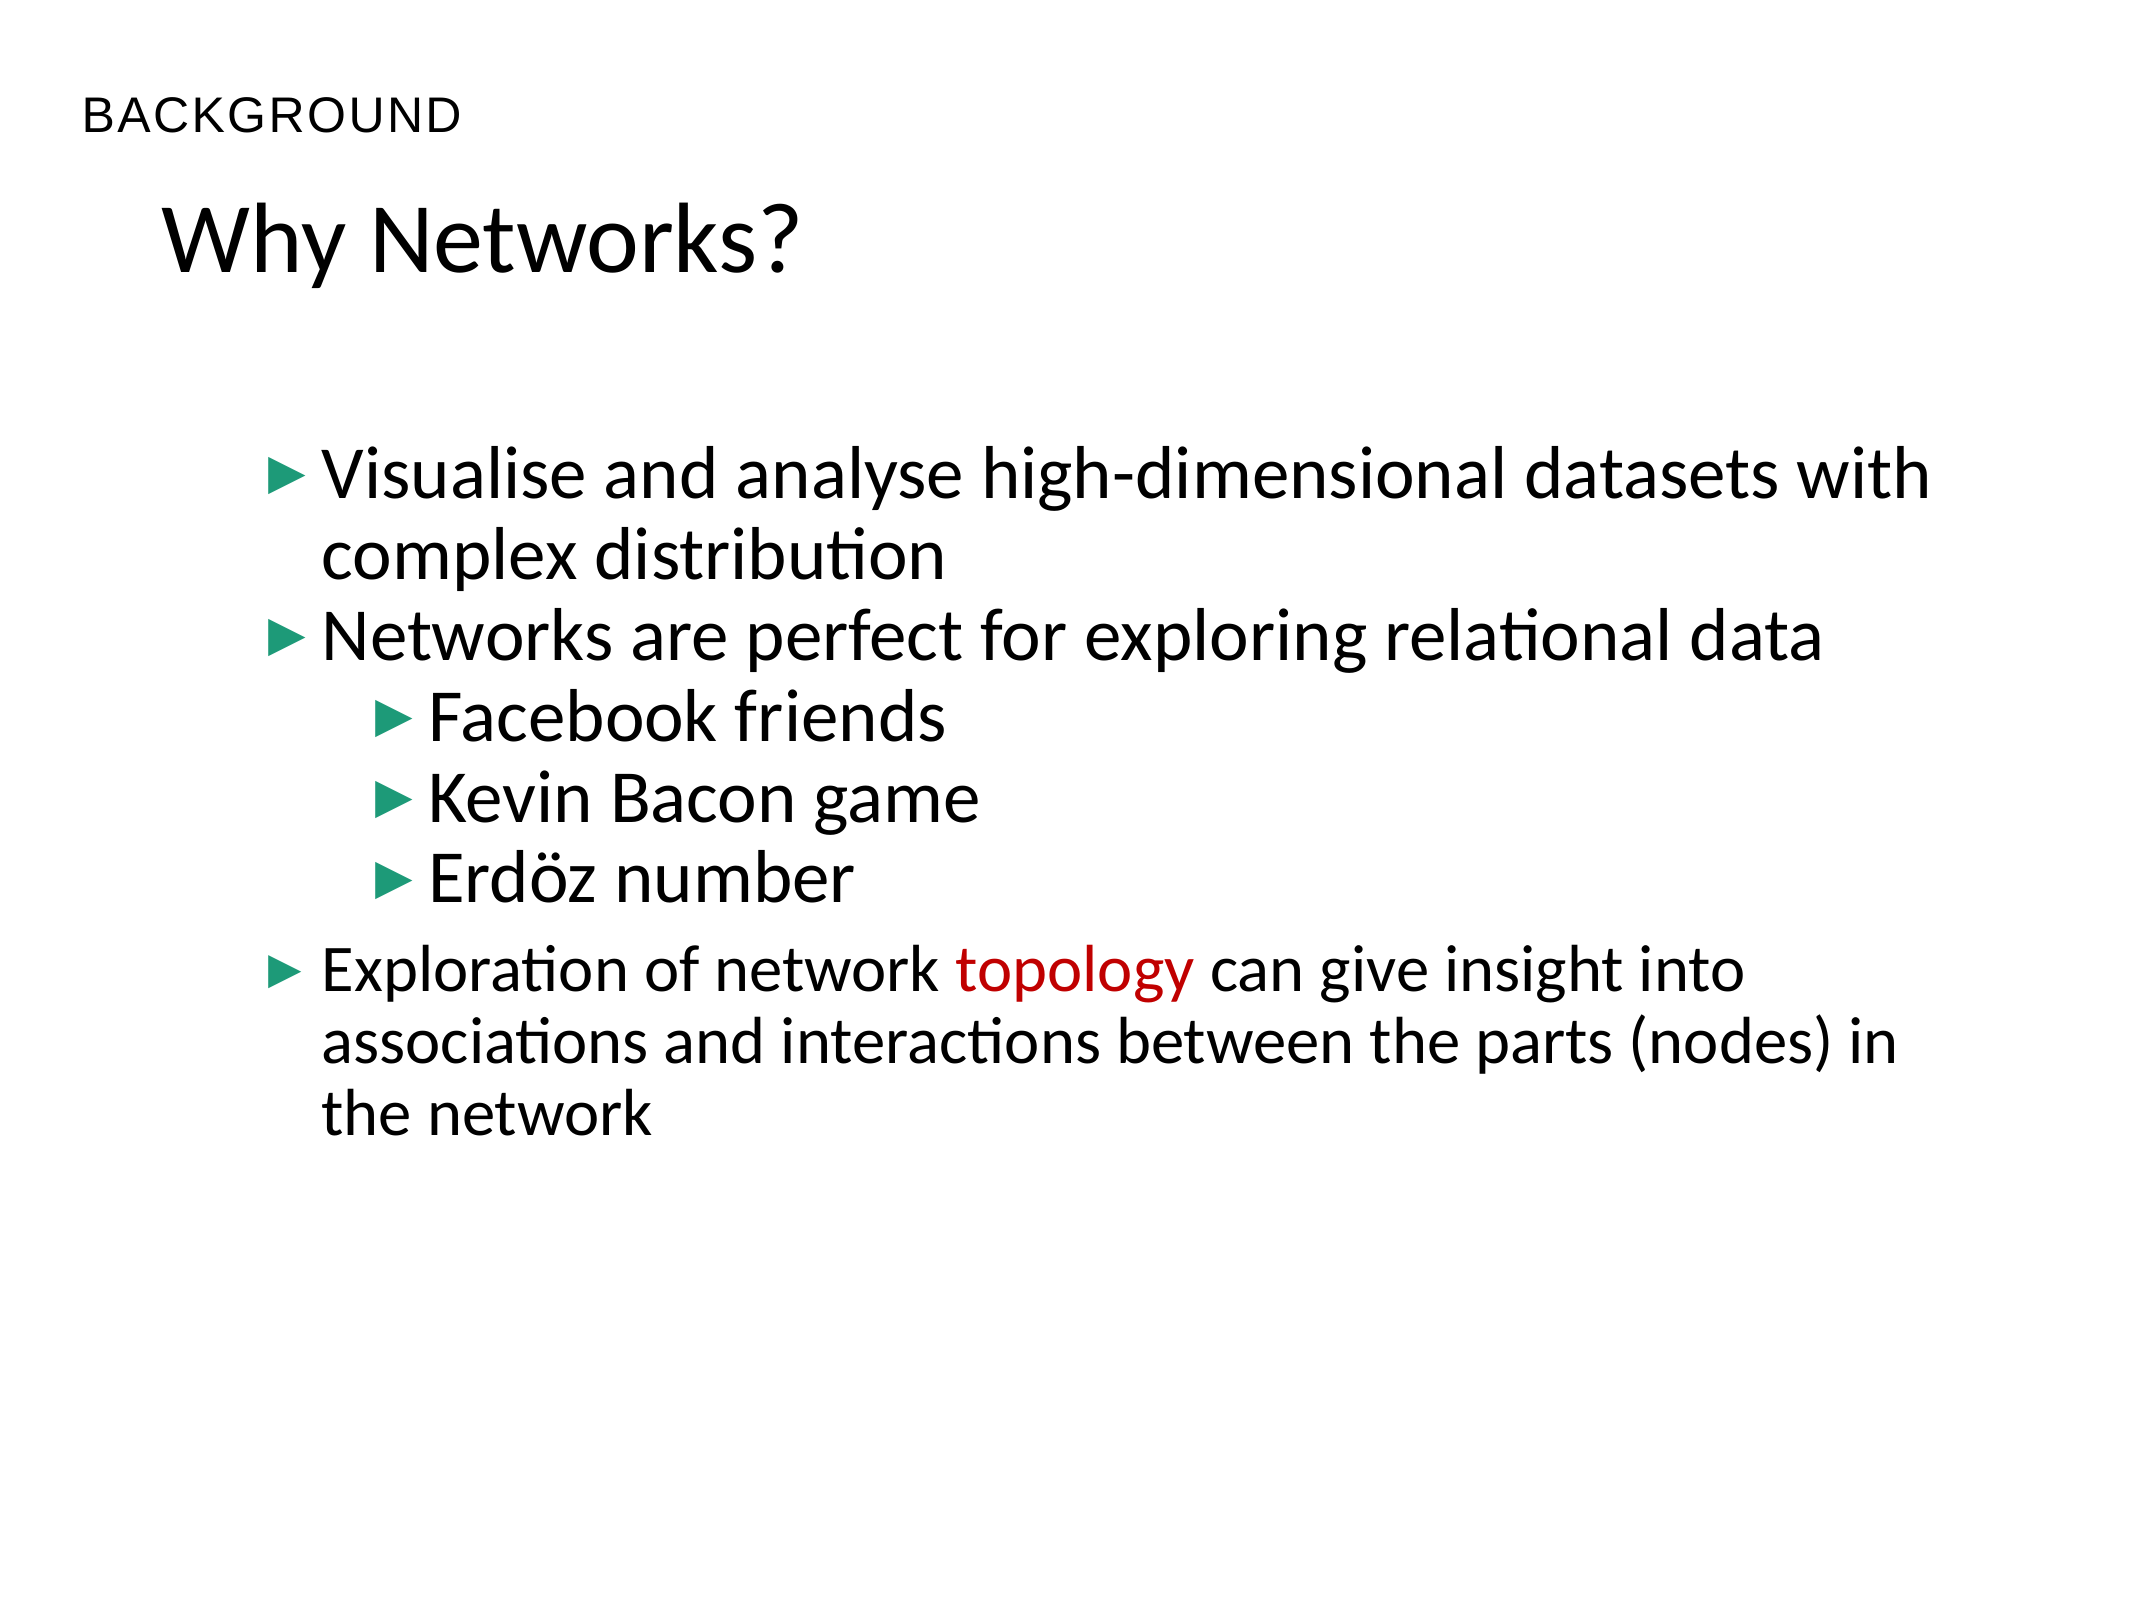

# Why Networks?
BackGround
Visualise and analyse high-dimensional datasets with complex distribution
Networks are perfect for exploring relational data
Facebook friends
Kevin Bacon game
Erdöz number
Exploration of network topology can give insight into associations and interactions between the parts (nodes) in the network